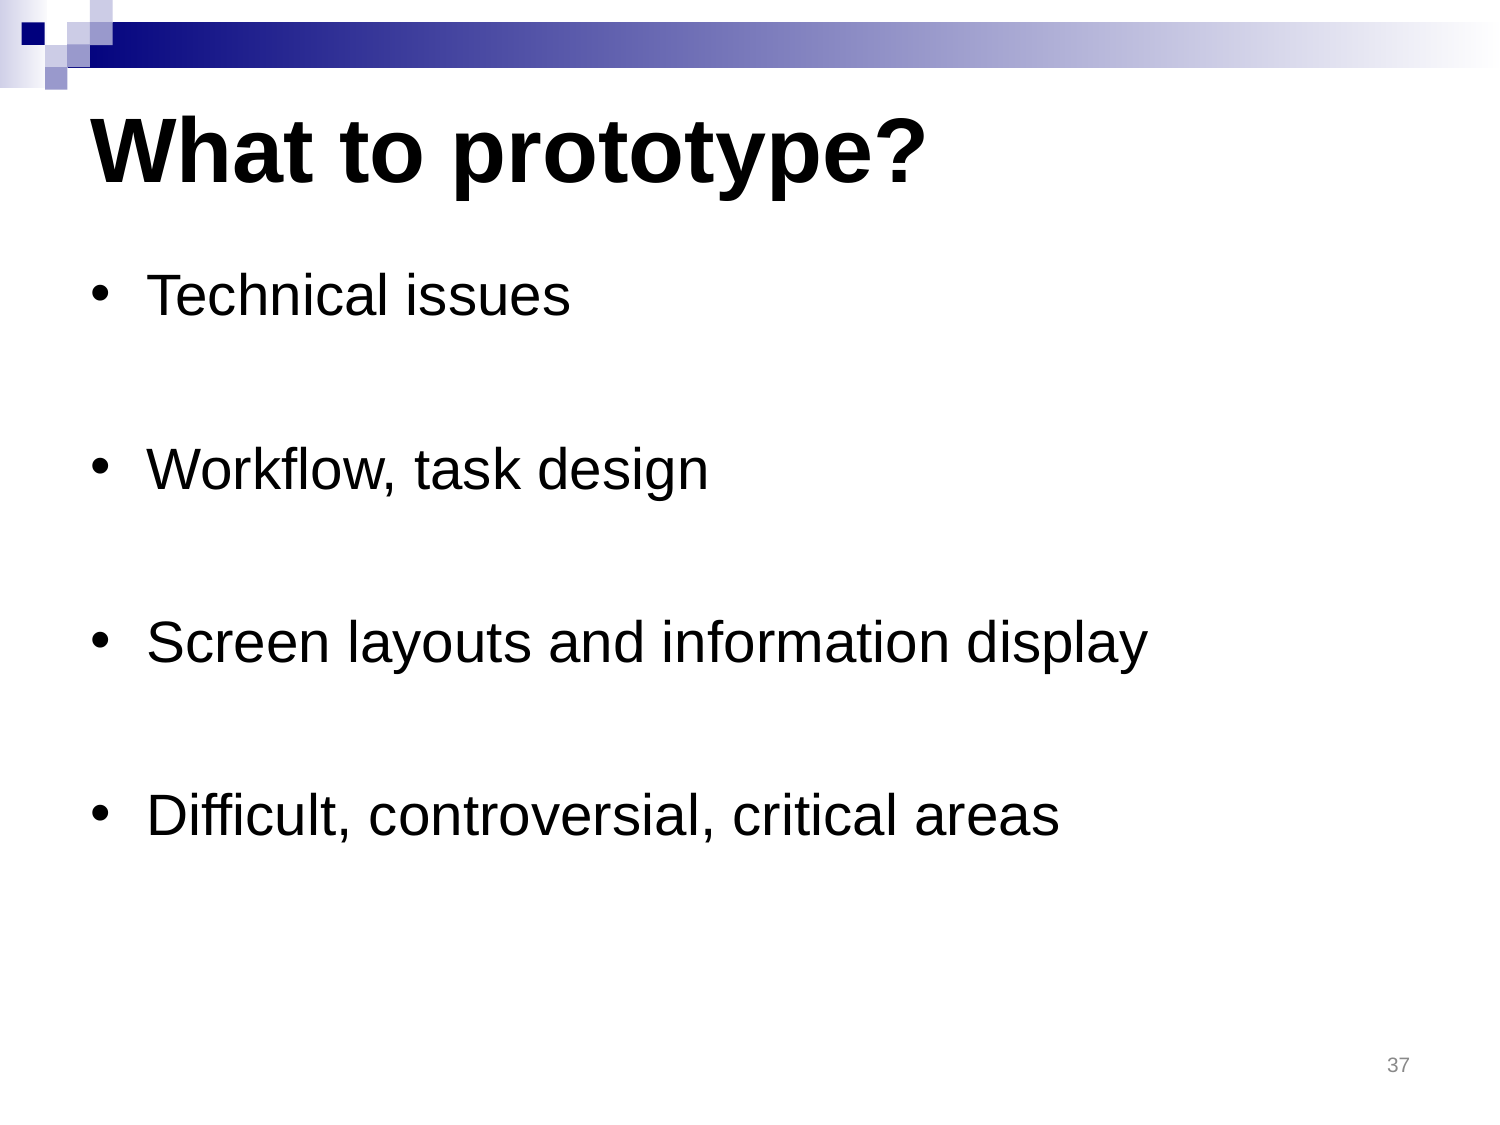

# What to prototype?
Technical issues

Workflow, task design

Screen layouts and information display

Difficult, controversial, critical areas

37